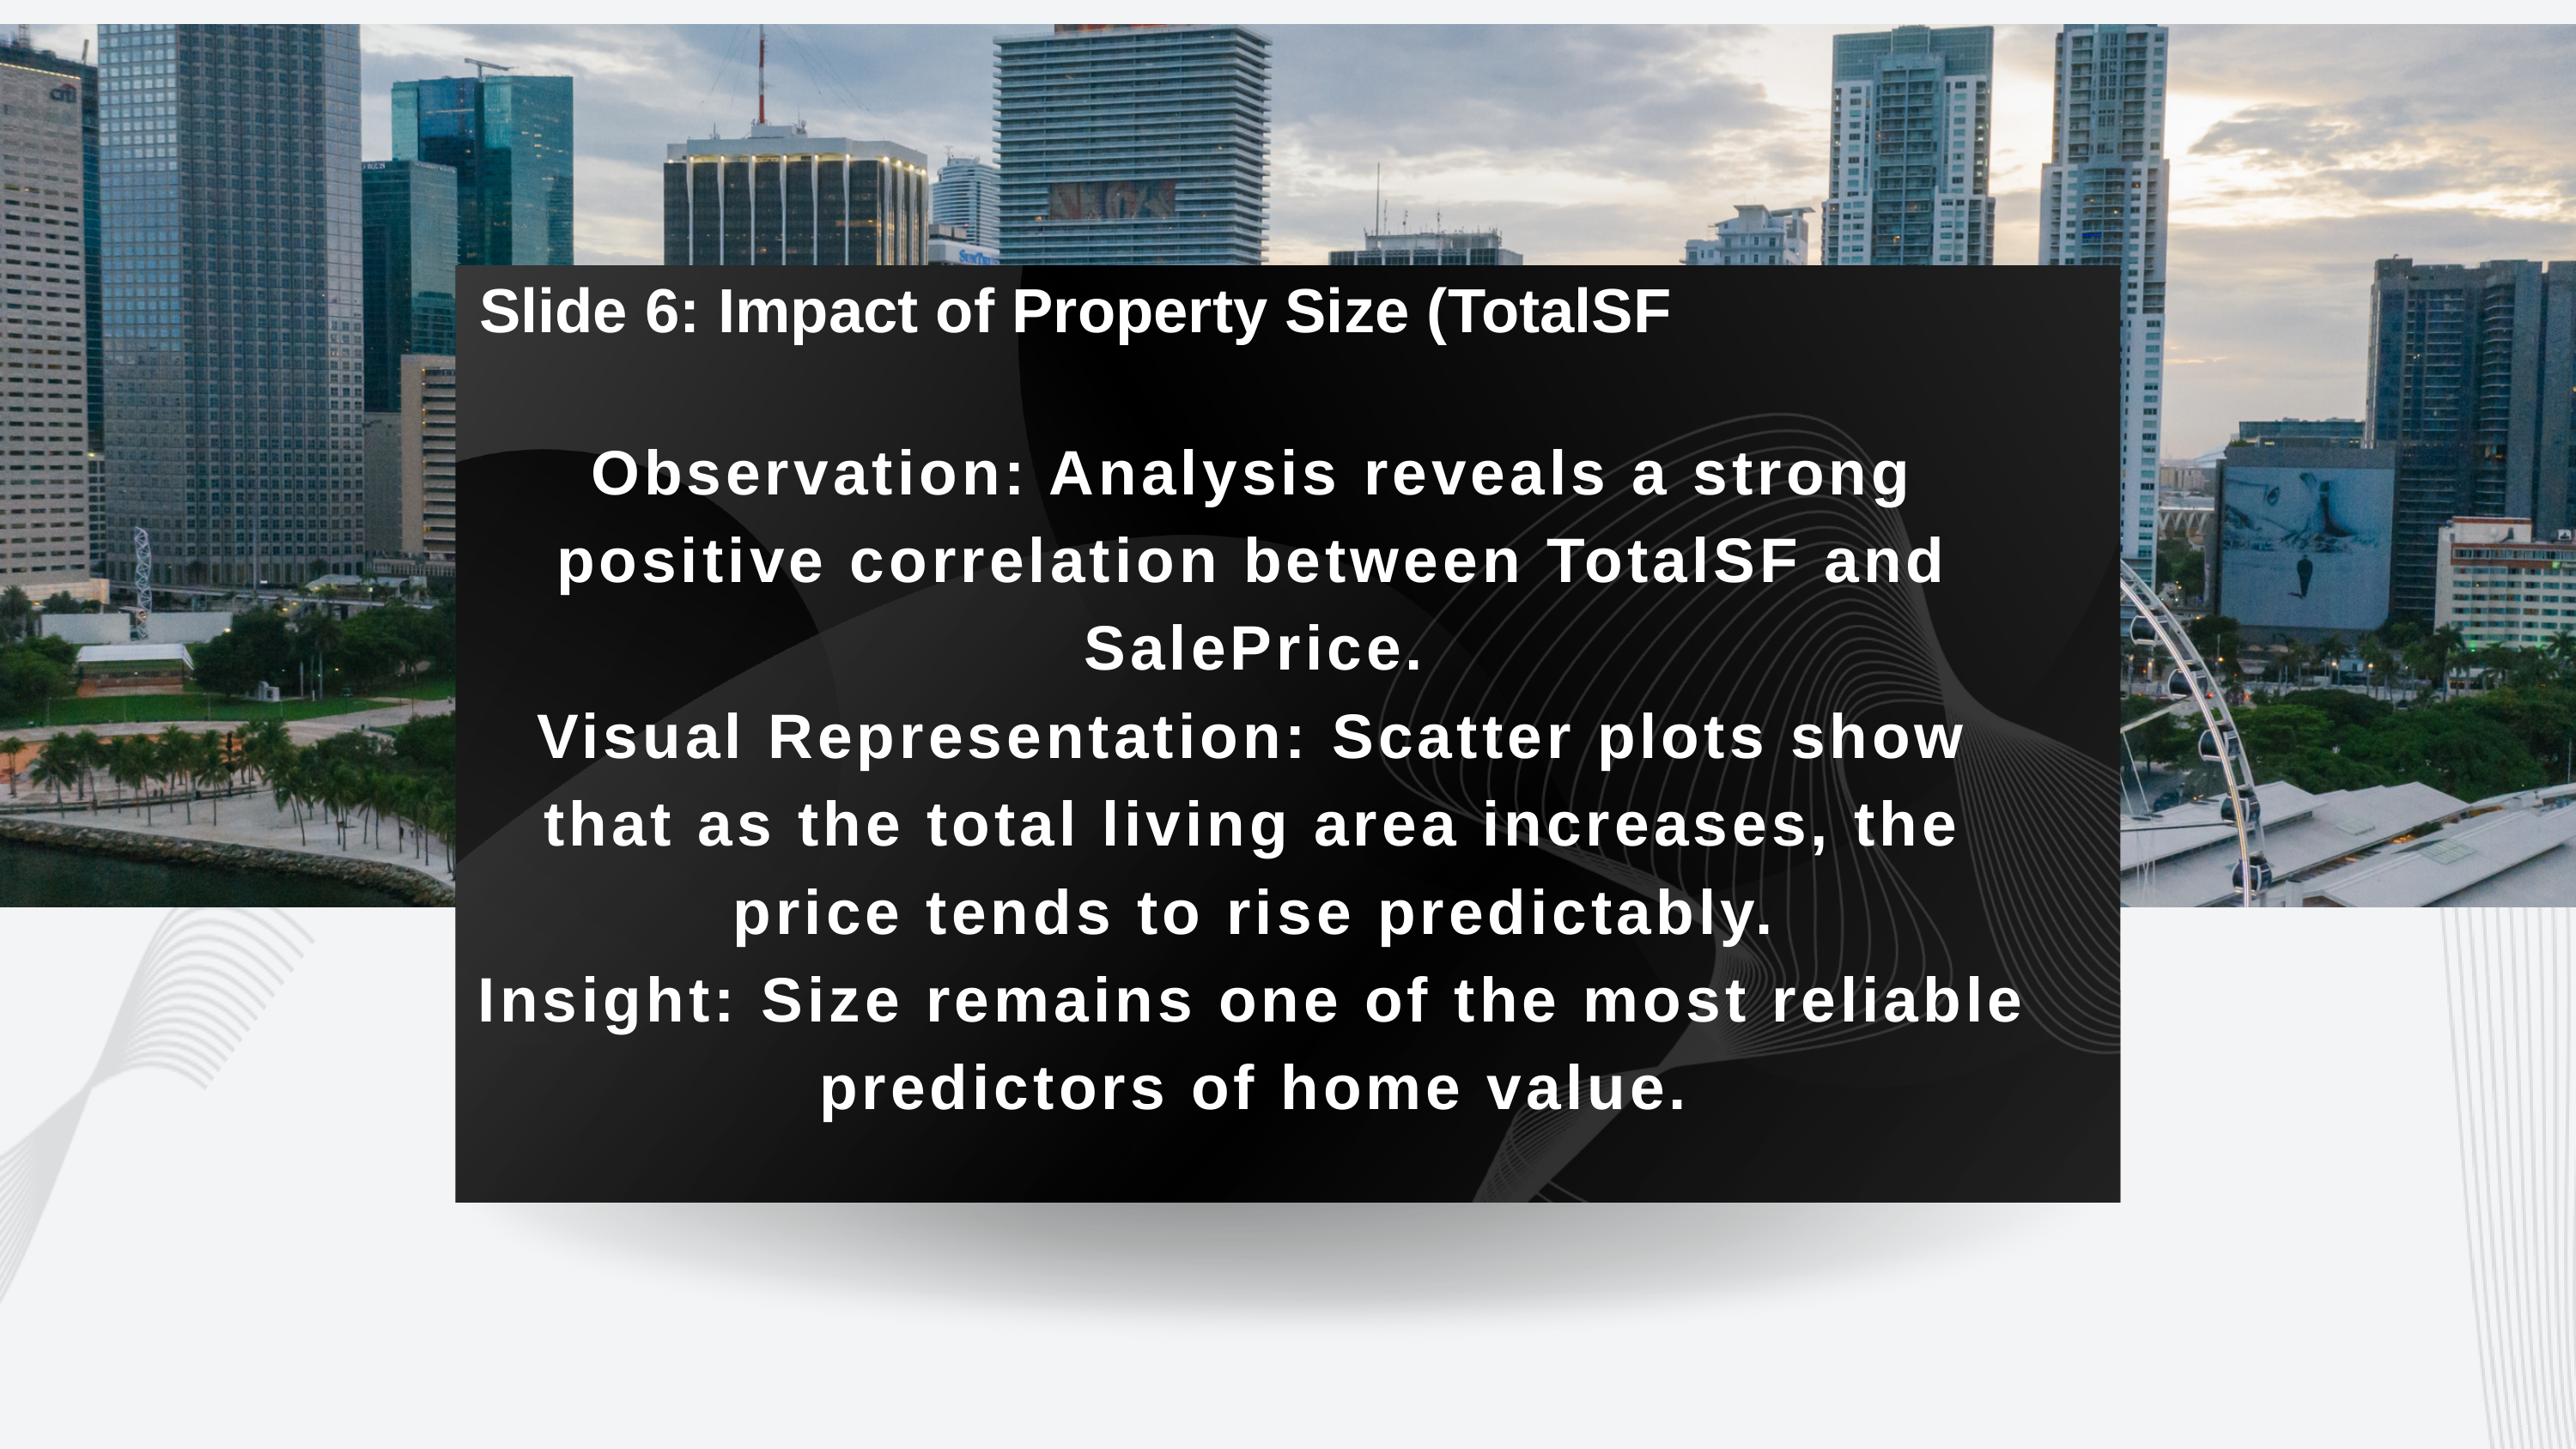

Slide 6: Impact of Property Size (TotalSF

Observation: Analysis reveals a strong positive correlation between TotalSF and SalePrice.
Visual Representation: Scatter plots show that as the total living area increases, the price tends to rise predictably.
Insight: Size remains one of the most reliable predictors of home value.